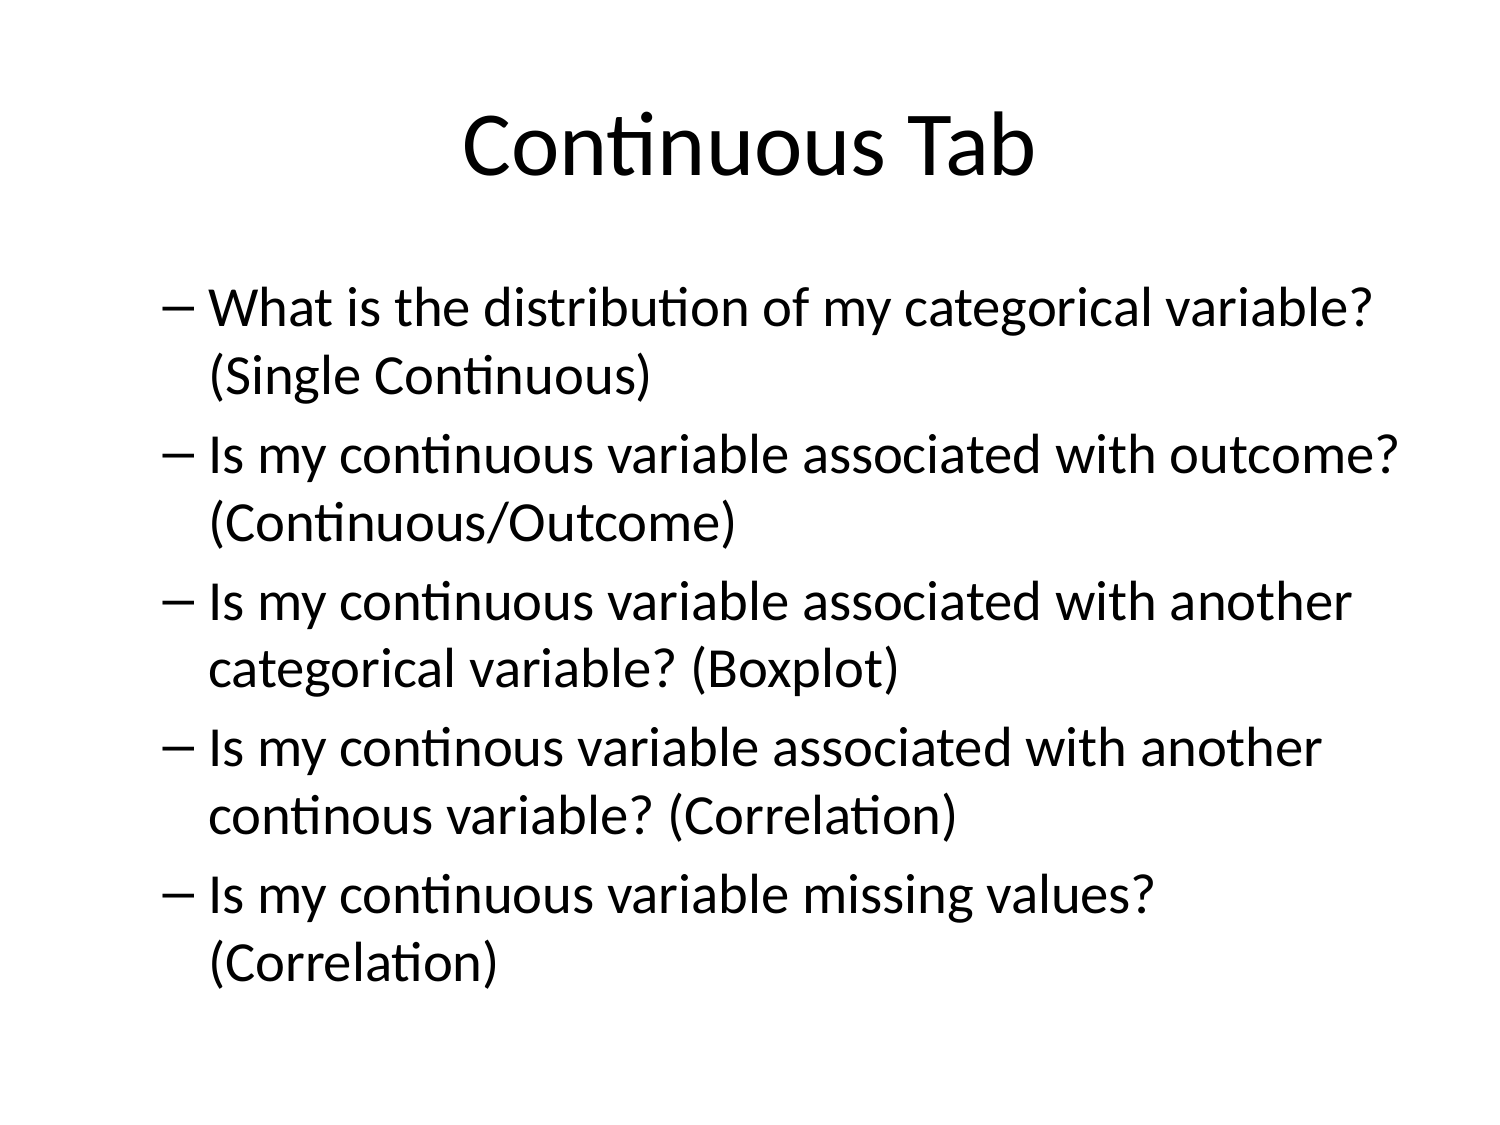

# Continuous Tab
What is the distribution of my categorical variable? (Single Continuous)
Is my continuous variable associated with outcome? (Continuous/Outcome)
Is my continuous variable associated with another categorical variable? (Boxplot)
Is my continous variable associated with another continous variable? (Correlation)
Is my continuous variable missing values? (Correlation)